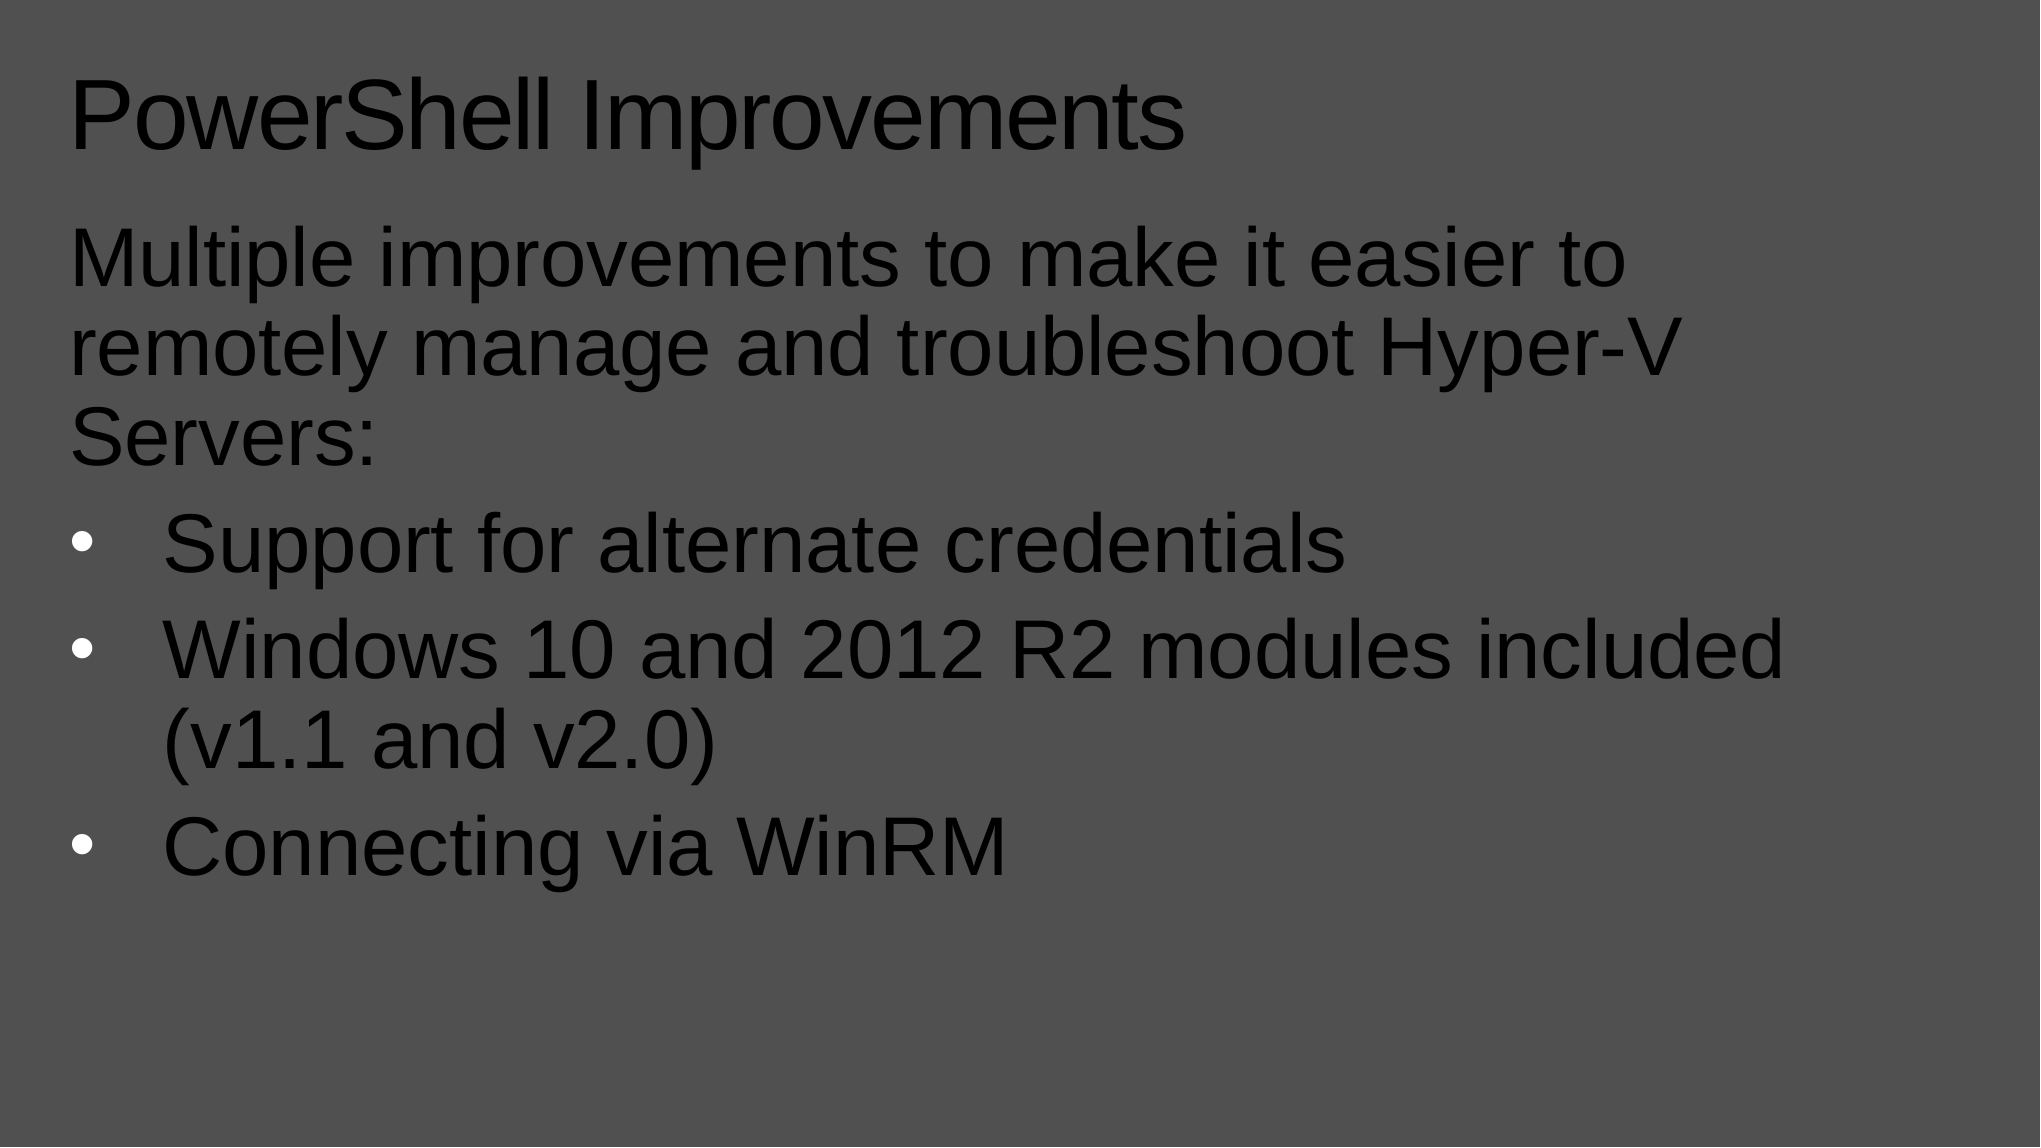

# PowerShell Improvements
Multiple improvements to make it easier to remotely manage and troubleshoot Hyper-V Servers:
Support for alternate credentials
Windows 10 and 2012 R2 modules included (v1.1 and v2.0)
Connecting via WinRM